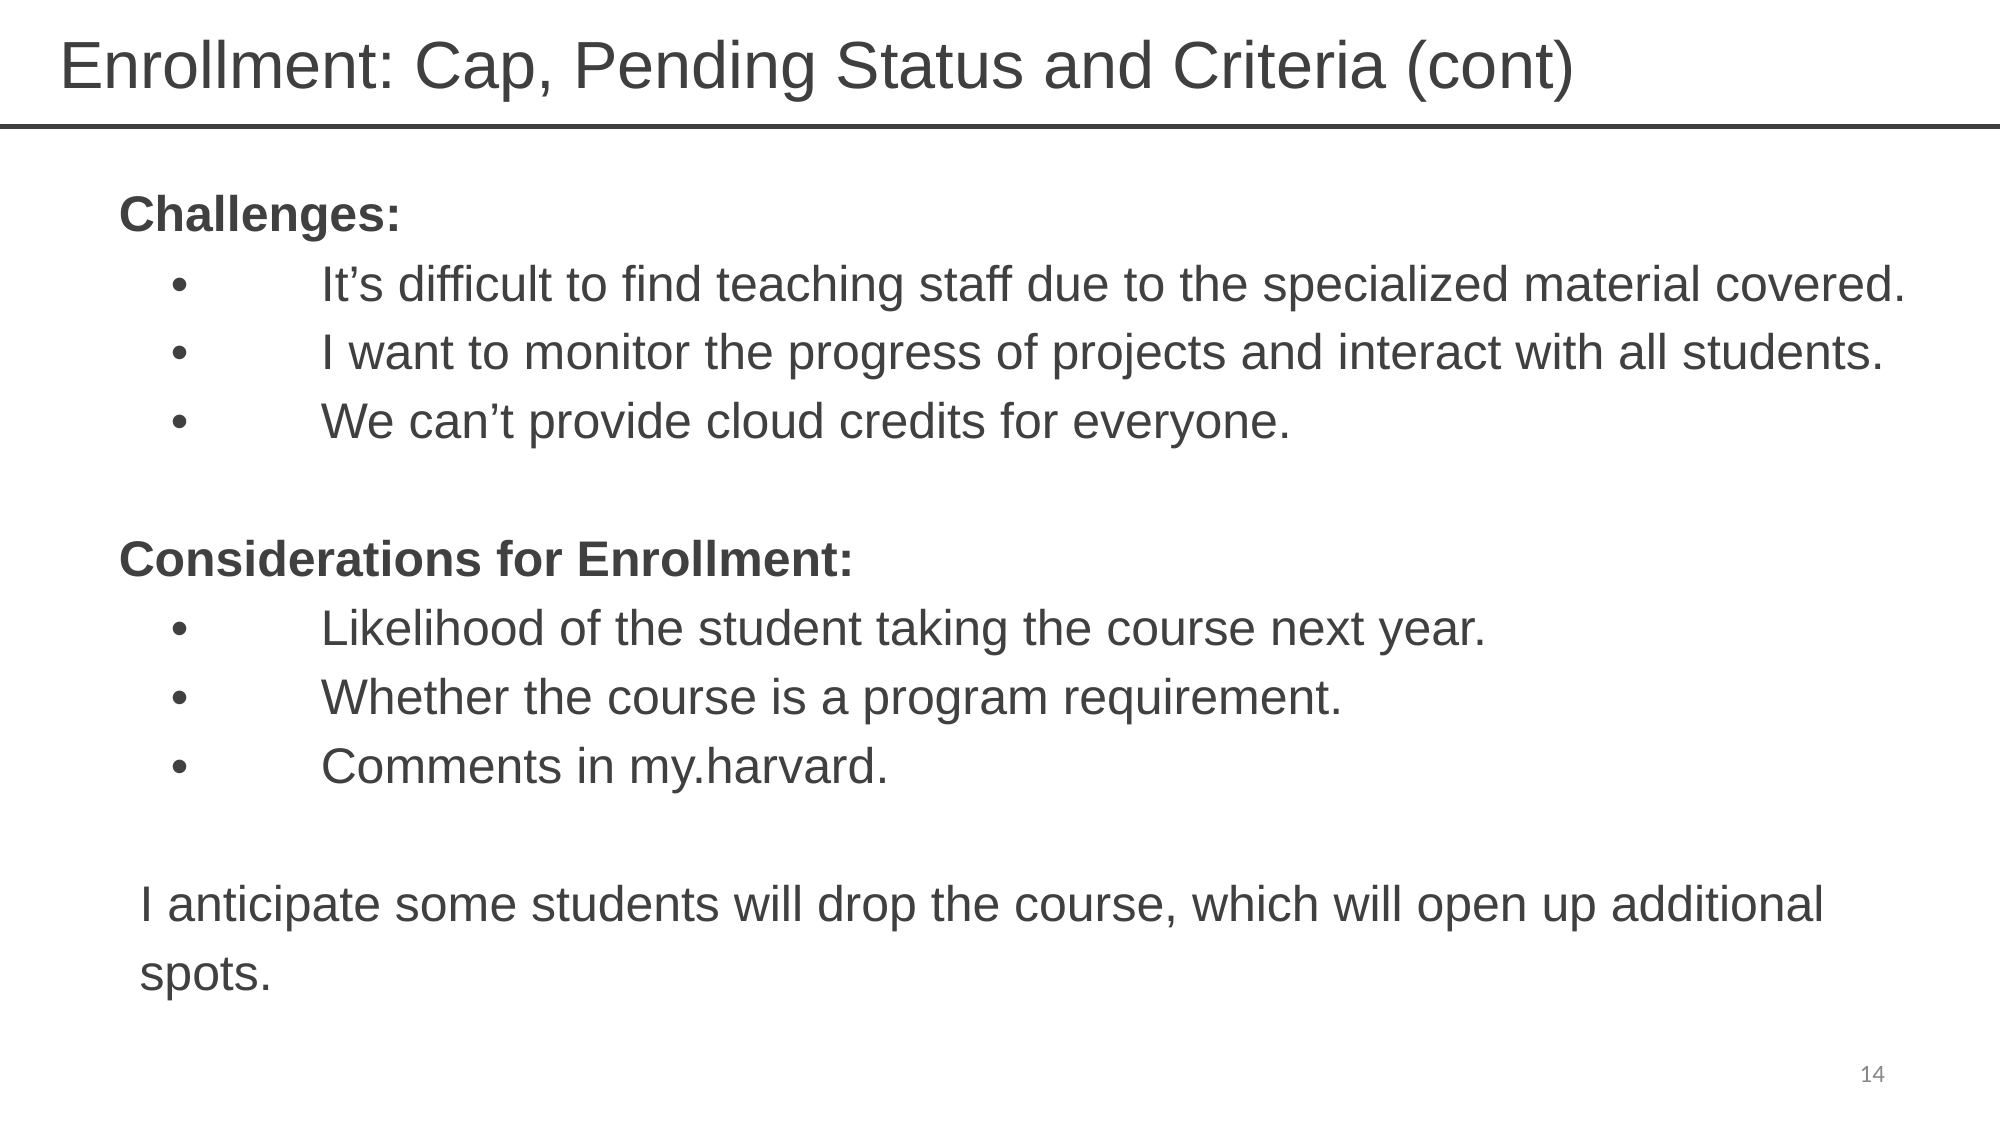

# Enrollment: Cap, Pending Status and Criteria (cont)
Challenges:
	•	It’s difficult to find teaching staff due to the specialized material covered.
	•	I want to monitor the progress of projects and interact with all students.
	•	We can’t provide cloud credits for everyone.

Considerations for Enrollment:
	•	Likelihood of the student taking the course next year.
	•	Whether the course is a program requirement.
	•	Comments in my.harvard.

	I anticipate some students will drop the course, which will open up additional spots.

14